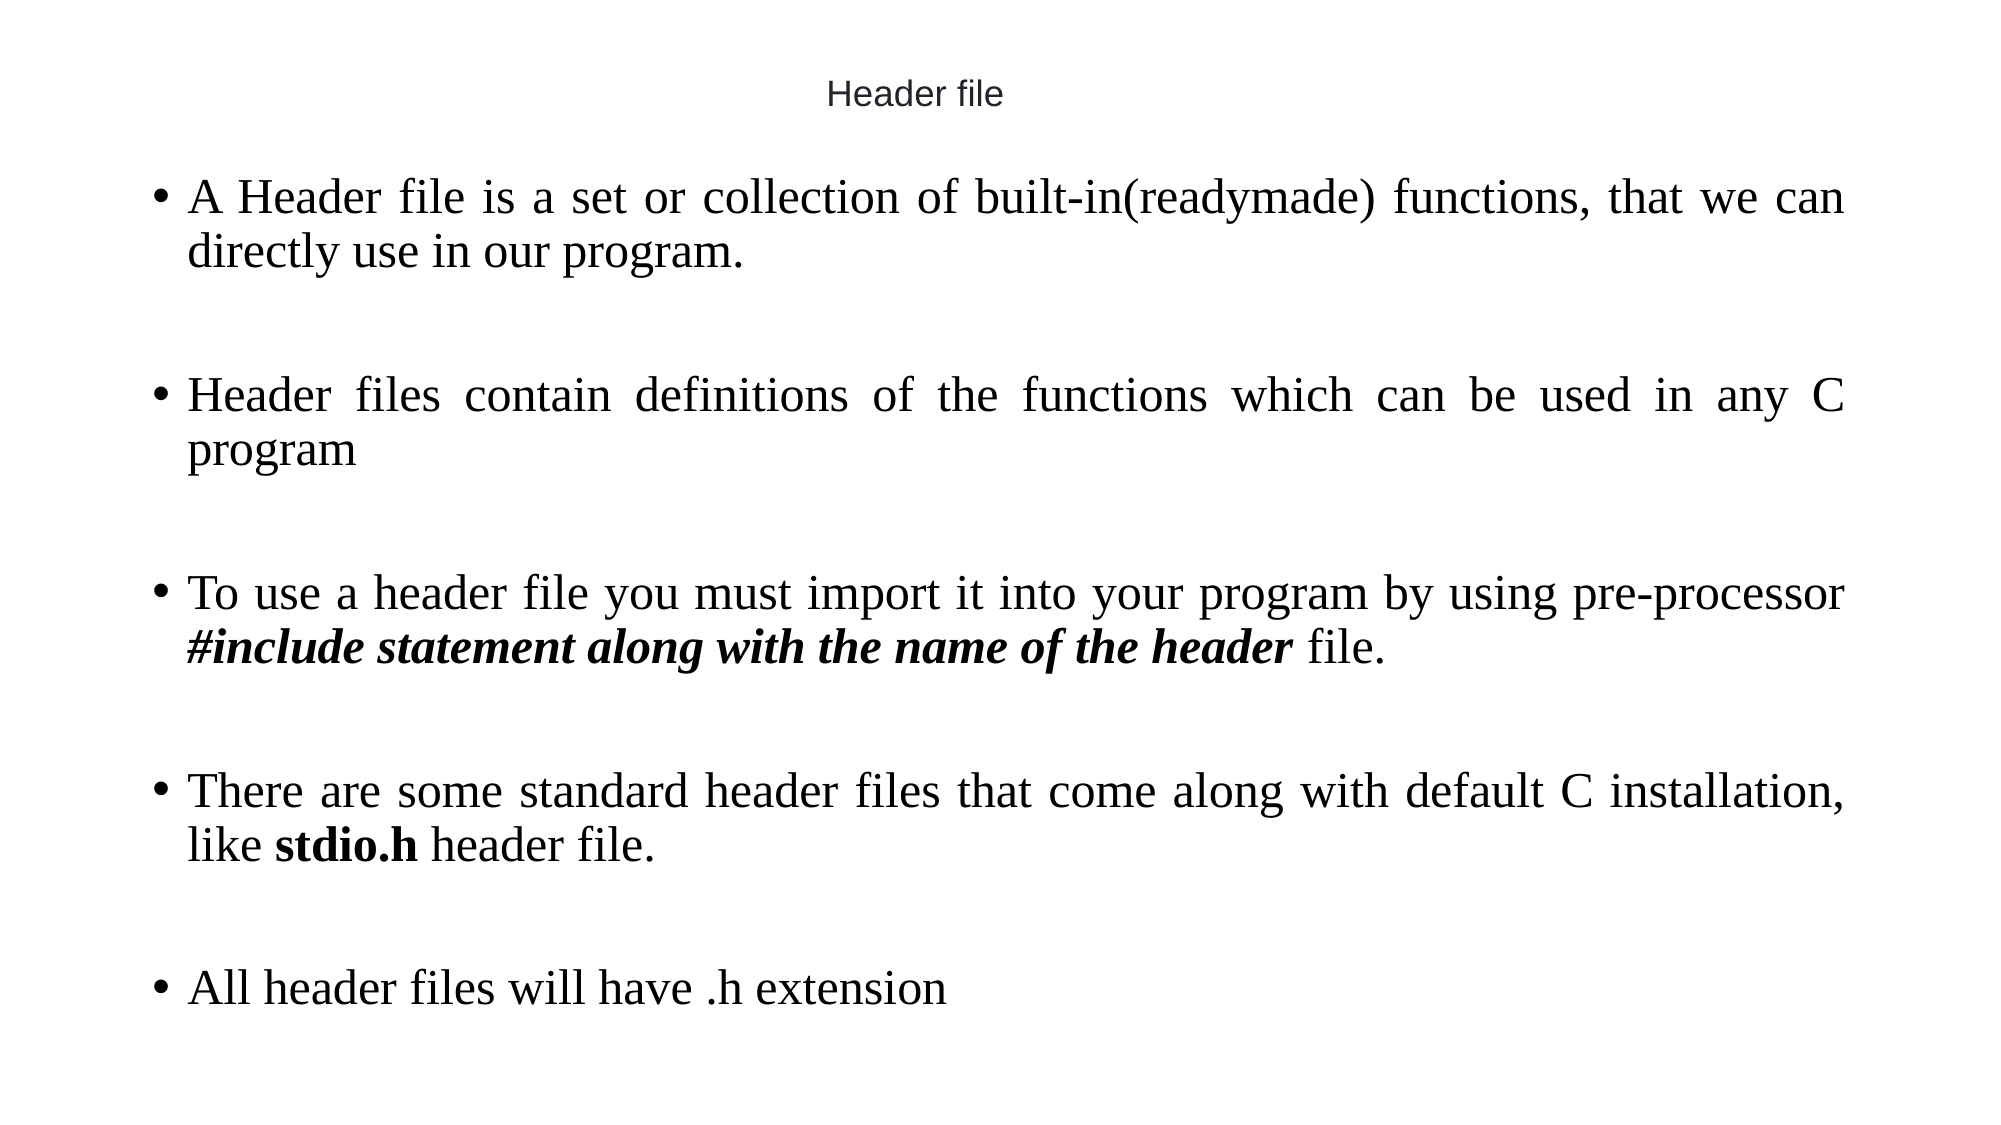

# Header file
A Header file is a set or collection of built-in(readymade) functions, that we can directly use in our program.

Header files contain definitions of the functions which can be used in any C program

To use a header file you must import it into your program by using pre-processor #include statement along with the name of the header file.

There are some standard header files that come along with default C installation, like stdio.h header file.

All header files will have .h extension